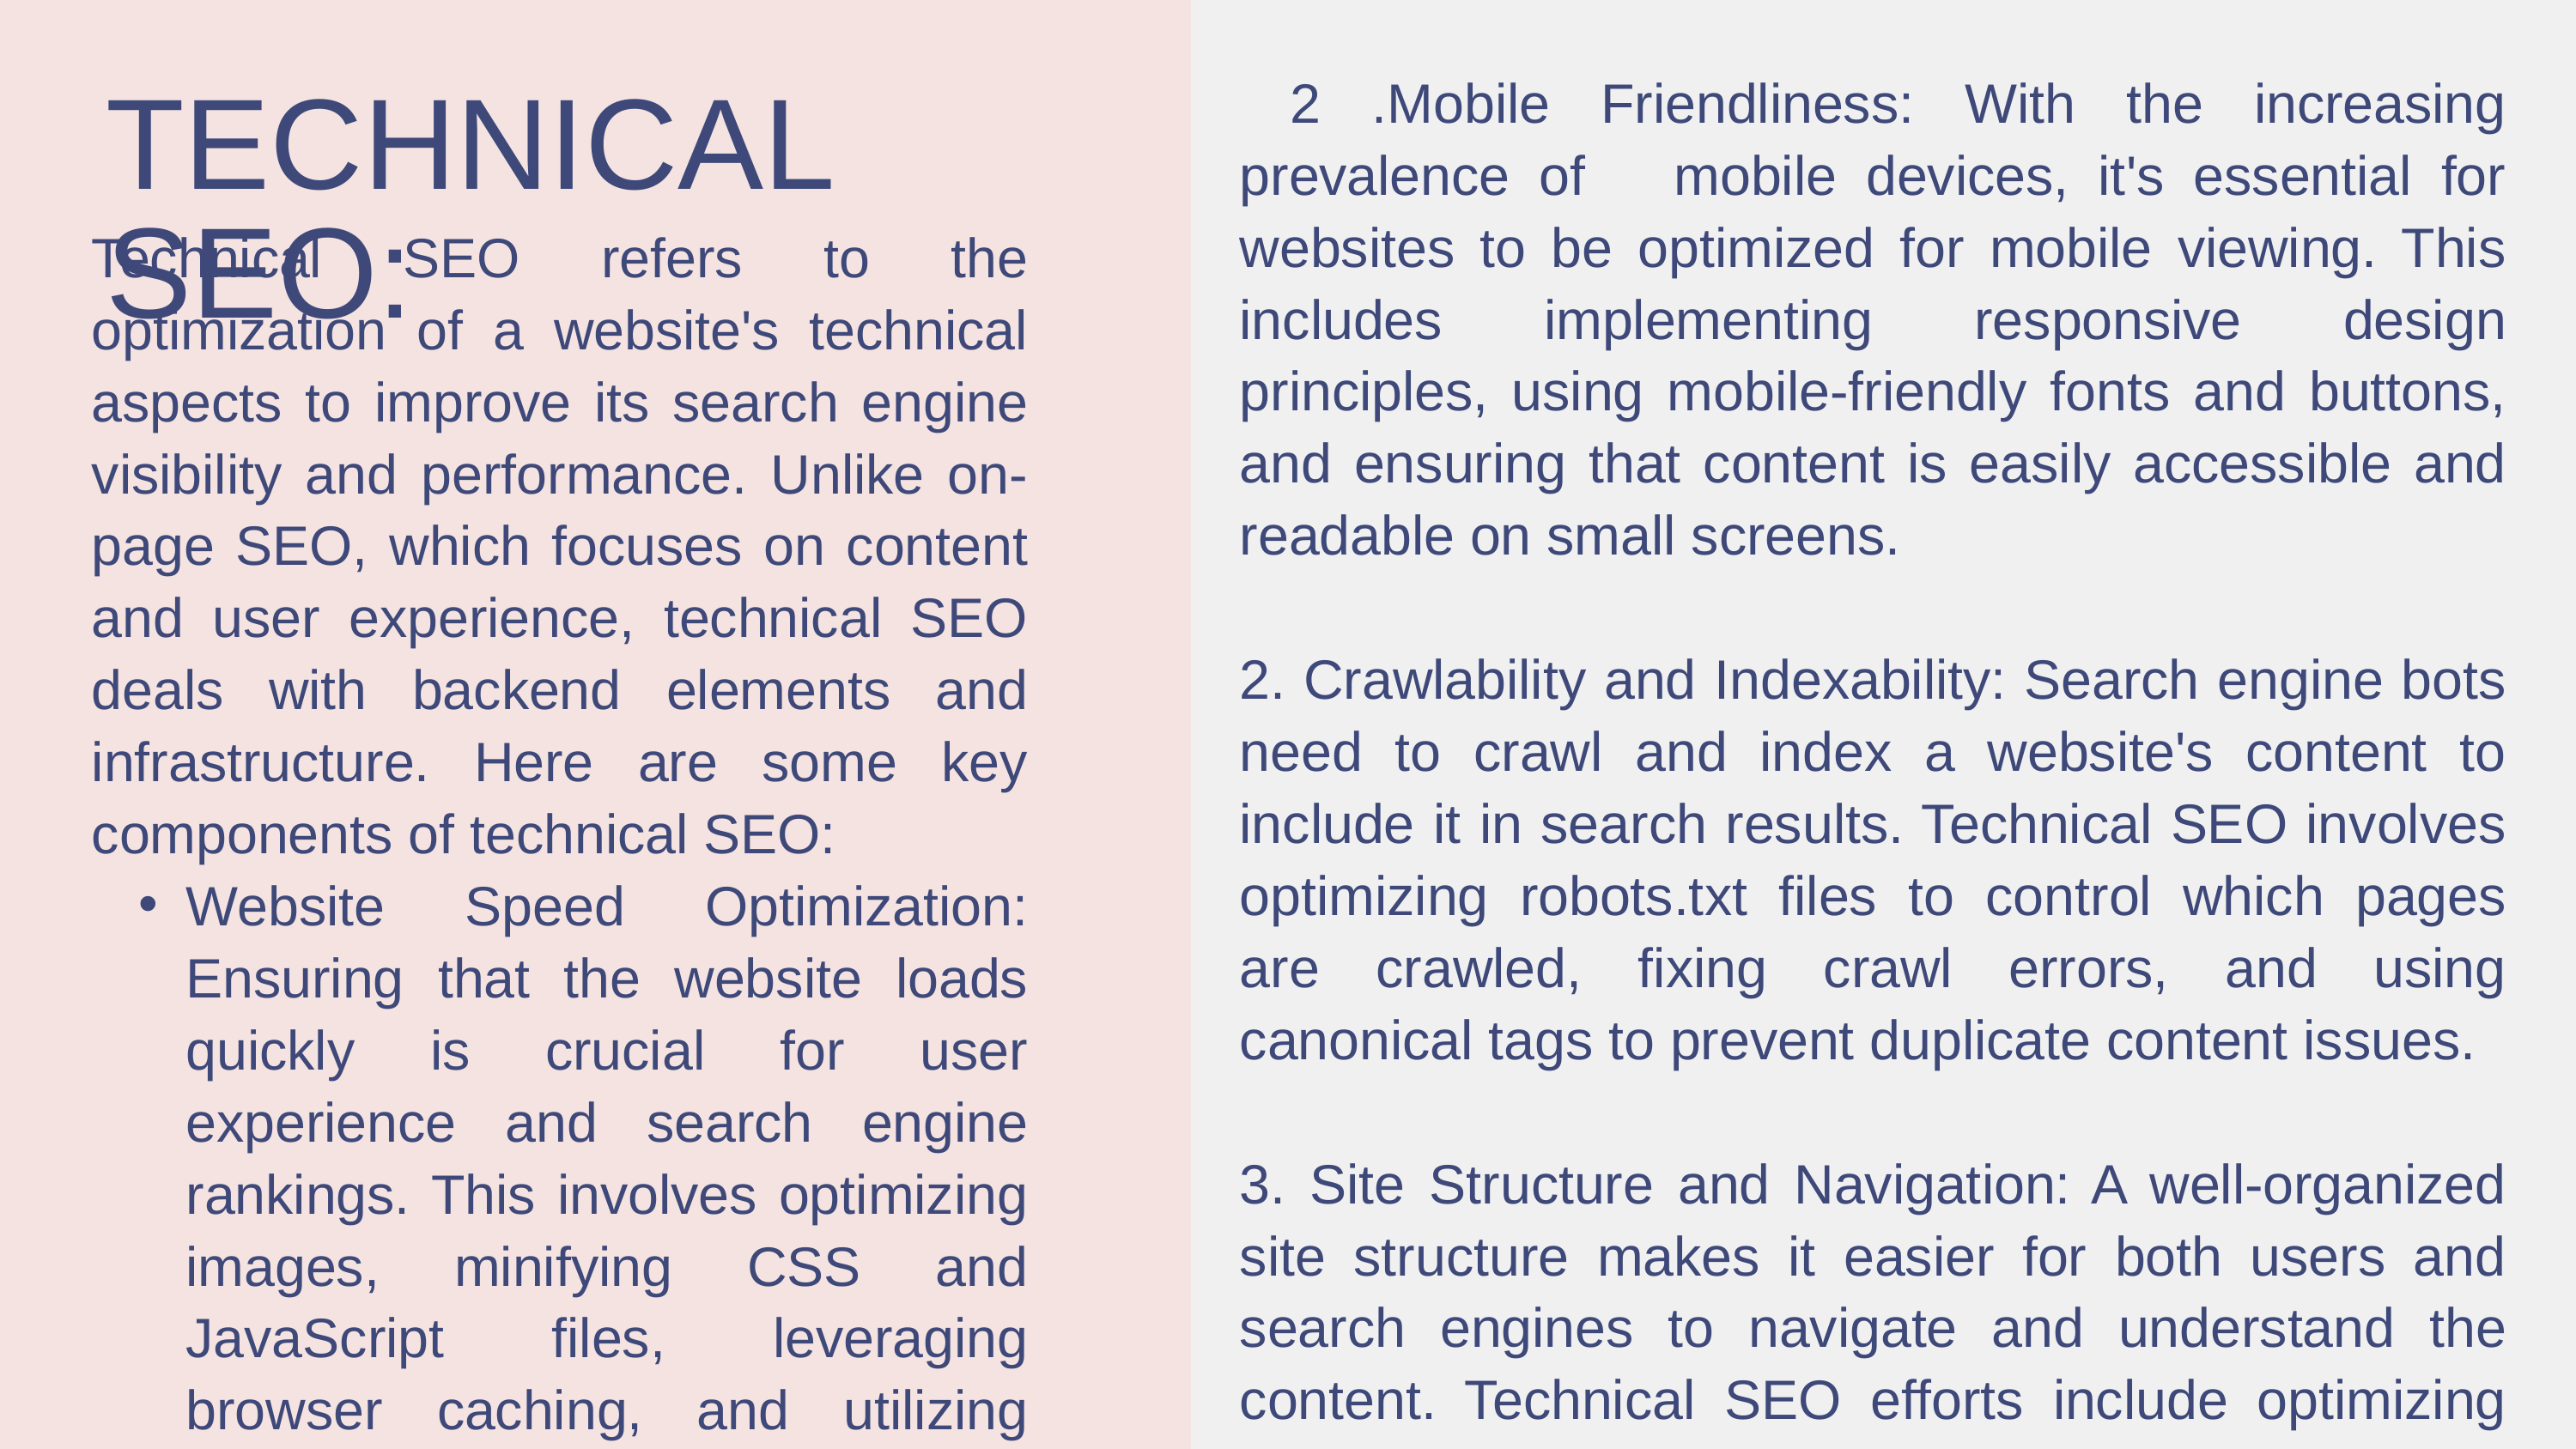

2 .Mobile Friendliness: With the increasing prevalence of   mobile devices, it's essential for websites to be optimized for mobile viewing. This includes implementing responsive design principles, using mobile-friendly fonts and buttons, and ensuring that content is easily accessible and readable on small screens.

2. Crawlability and Indexability: Search engine bots need to crawl and index a website's content to include it in search results. Technical SEO involves optimizing robots.txt files to control which pages are crawled, fixing crawl errors, and using canonical tags to prevent duplicate content issues.

3. Site Structure and Navigation: A well-organized site structure makes it easier for both users and search engines to navigate and understand the content. Technical SEO efforts include optimizing URL structure, creating XML sitemaps, and implementing breadcrumb navigation.
TECHNICAL SEO:
Technical SEO refers to the optimization of a website's technical aspects to improve its search engine visibility and performance. Unlike on-page SEO, which focuses on content and user experience, technical SEO deals with backend elements and infrastructure. Here are some key components of technical SEO:
Website Speed Optimization: Ensuring that the website loads quickly is crucial for user experience and search engine rankings. This involves optimizing images, minifying CSS and JavaScript files, leveraging browser caching, and utilizing content delivery networks (CDNs) to reduce server response times.